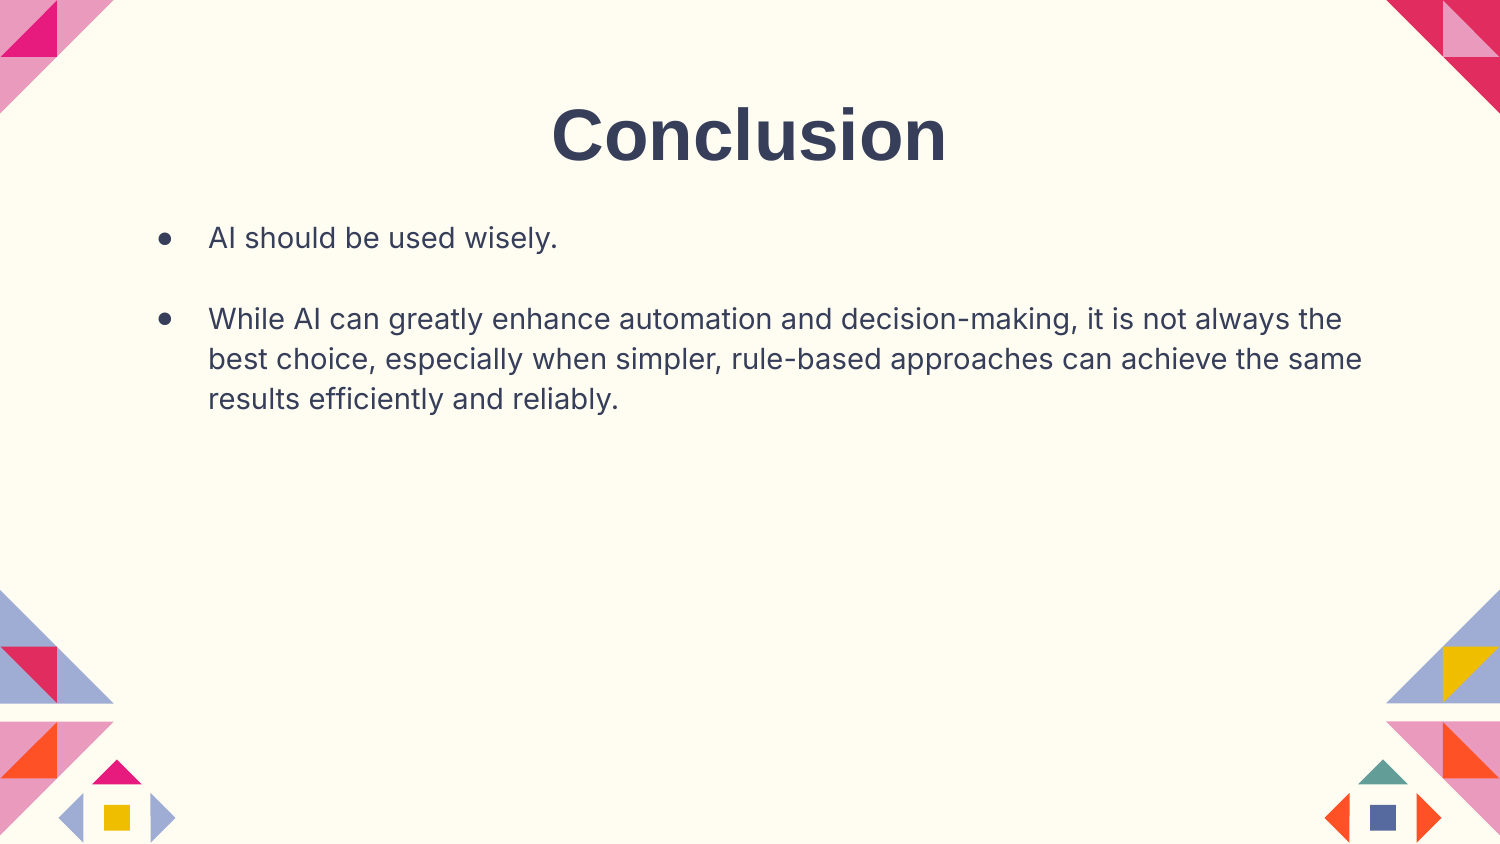

# Conclusion
AI should be used wisely.

While AI can greatly enhance automation and decision-making, it is not always the best choice, especially when simpler, rule-based approaches can achieve the same results efficiently and reliably.